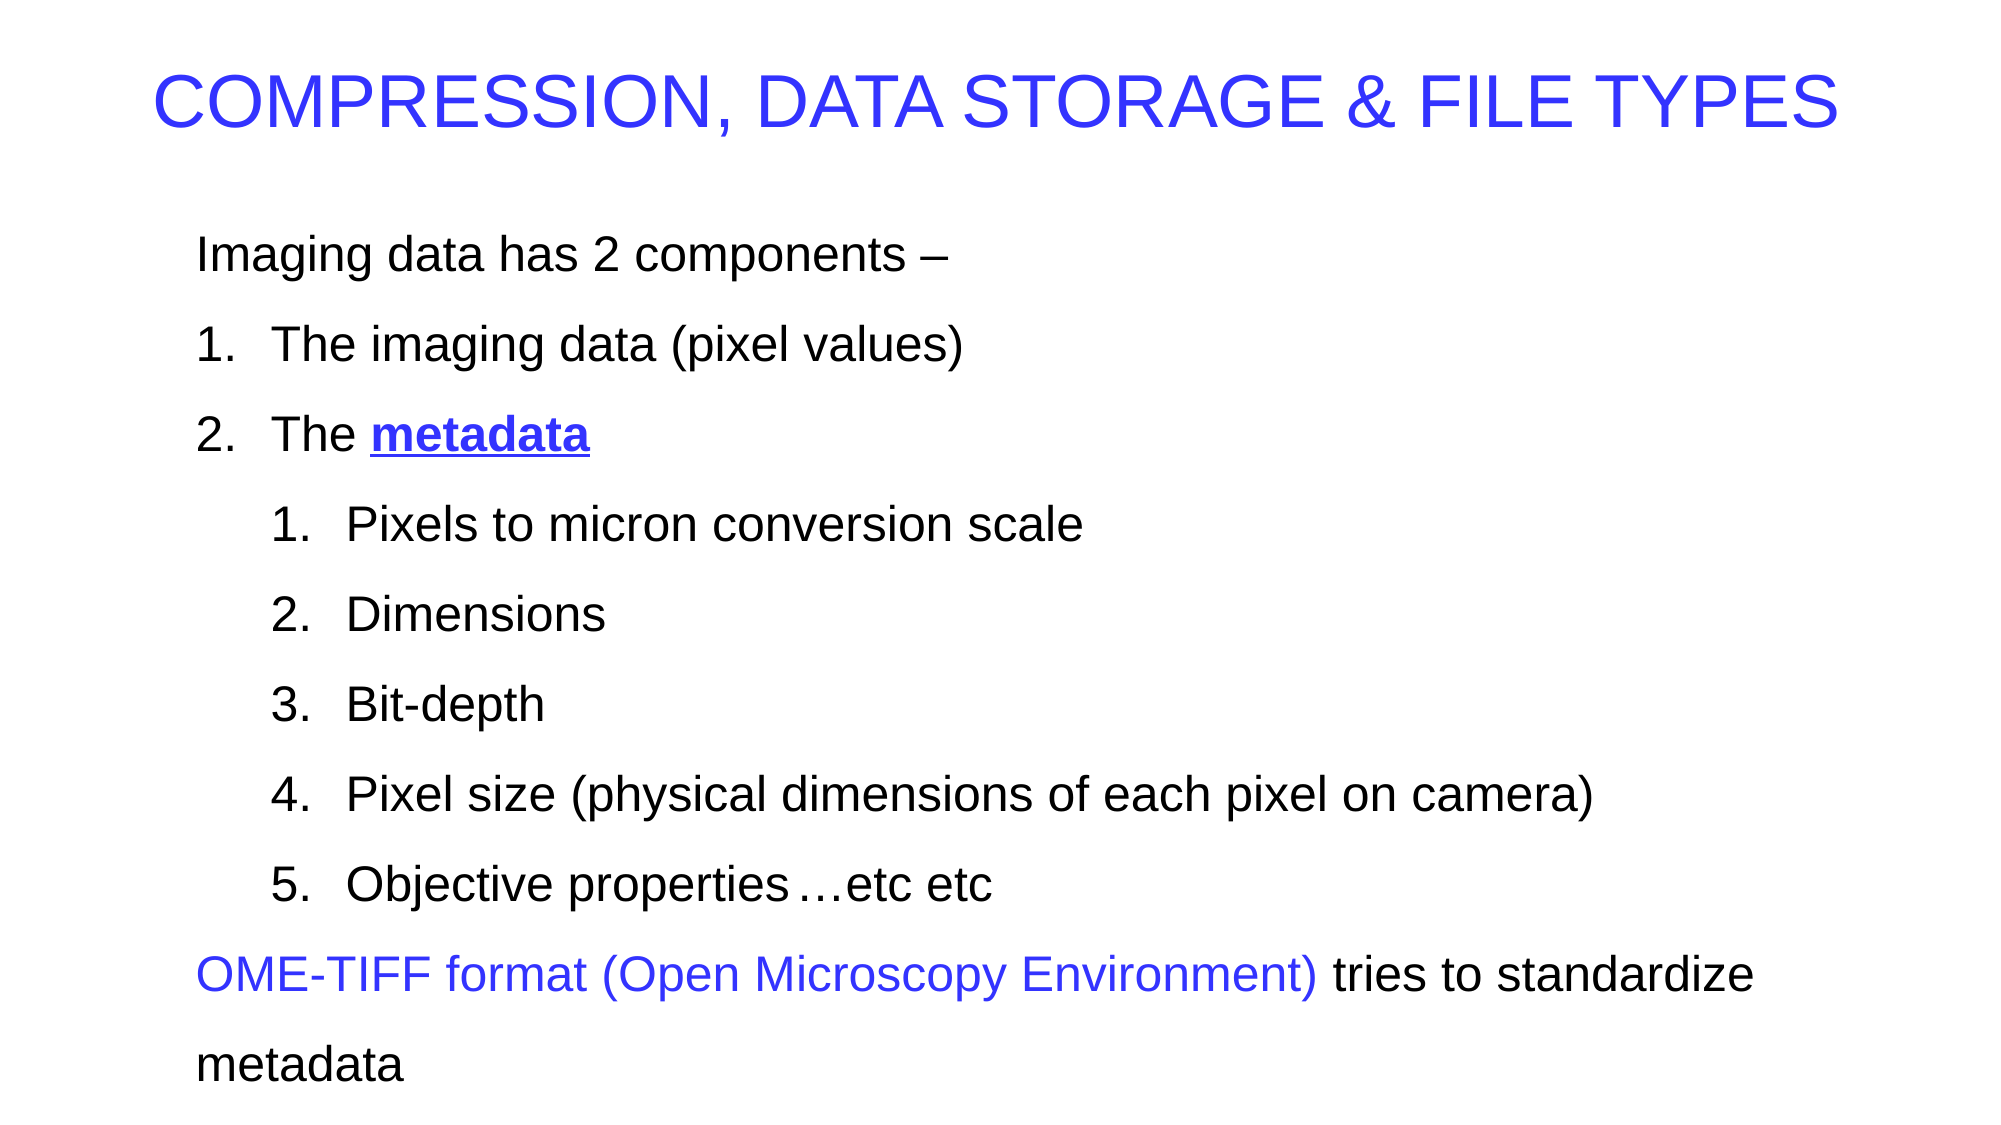

COMPRESSION, DATA STORAGE & FILE TYPES
Imaging data has 2 components –
The imaging data (pixel values)
The metadata
Pixels to micron conversion scale
Dimensions
Bit-depth
Pixel size (physical dimensions of each pixel on camera)
Objective properties	…etc etc
OME-TIFF format (Open Microscopy Environment) tries to standardize metadata